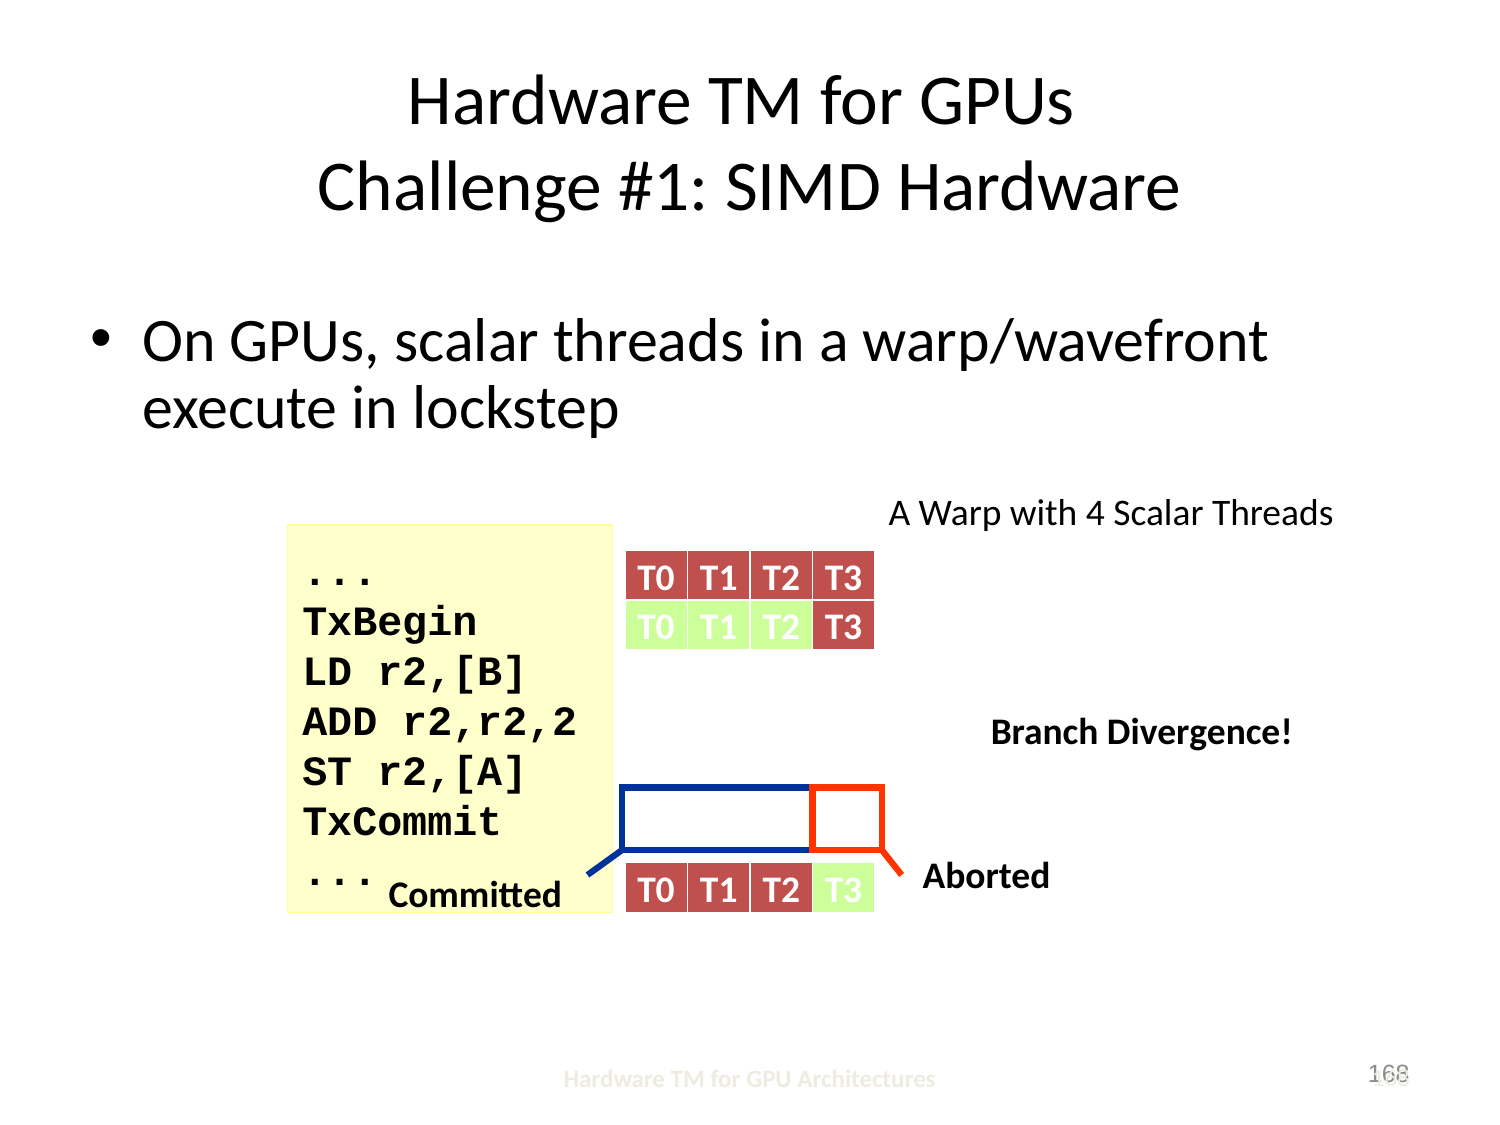

# Hardware TM for GPUs Challenge #1: SIMD Hardware
On GPUs, scalar threads in a warp/wavefront execute in lockstep

A Warp with 4 Scalar Threads
...
TxBegin
LD r2,[B]
ADD r2,r2,2
ST r2,[A]
TxCommit
...
T0
T1
T2
T3
T0
T1
T2
T3
Branch Divergence!

Committed

Aborted

T0
T1
T2
T3
168
Hardware TM for GPU Architectures
168